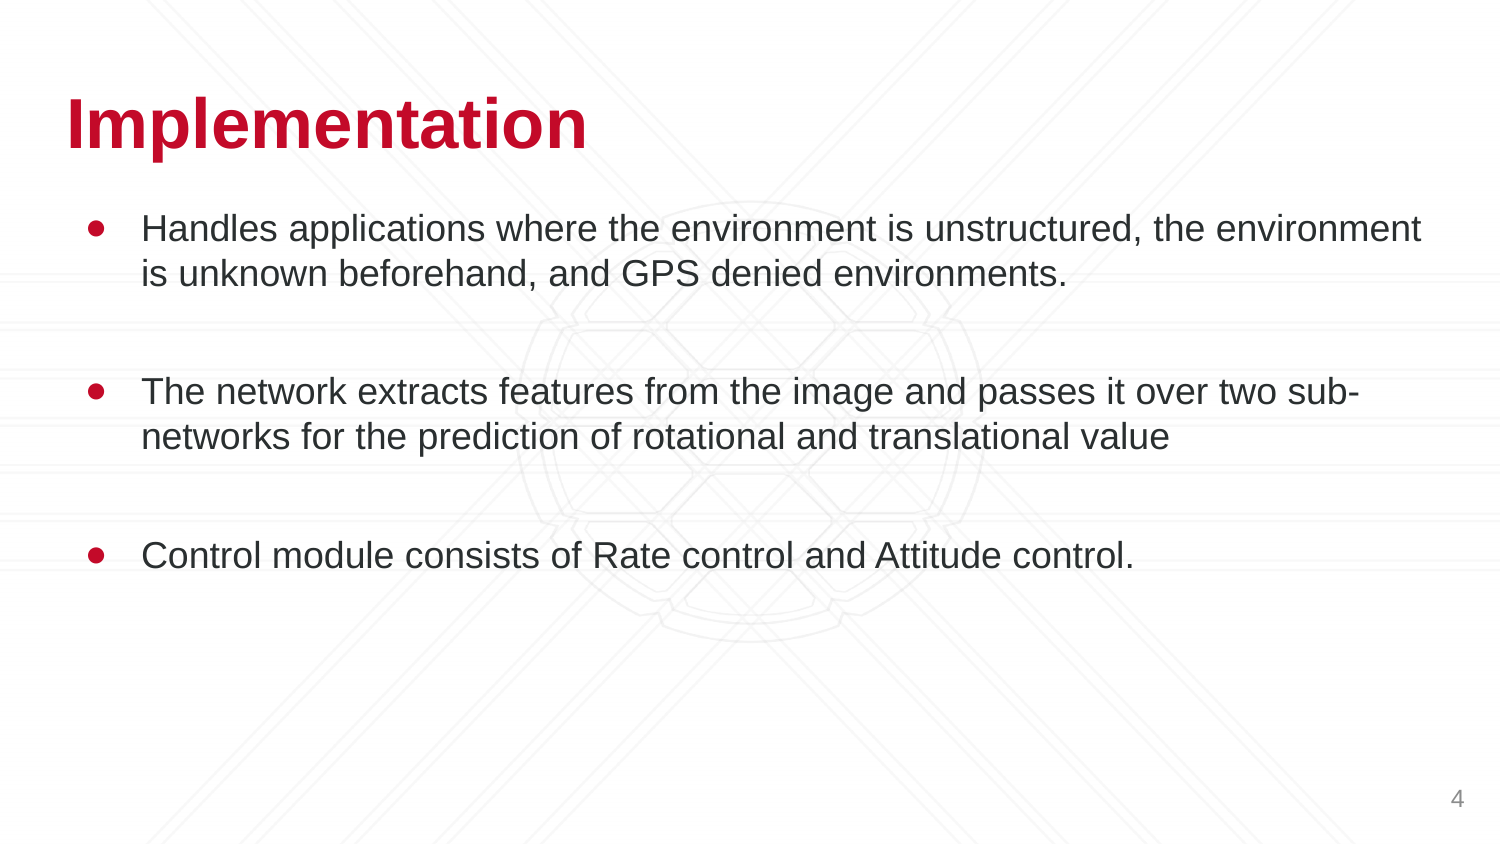

# Implementation
Handles applications where the environment is unstructured, the environment is unknown beforehand, and GPS denied environments.

The network extracts features from the image and passes it over two sub-networks for the prediction of rotational and translational value

Control module consists of Rate control and Attitude control.
4